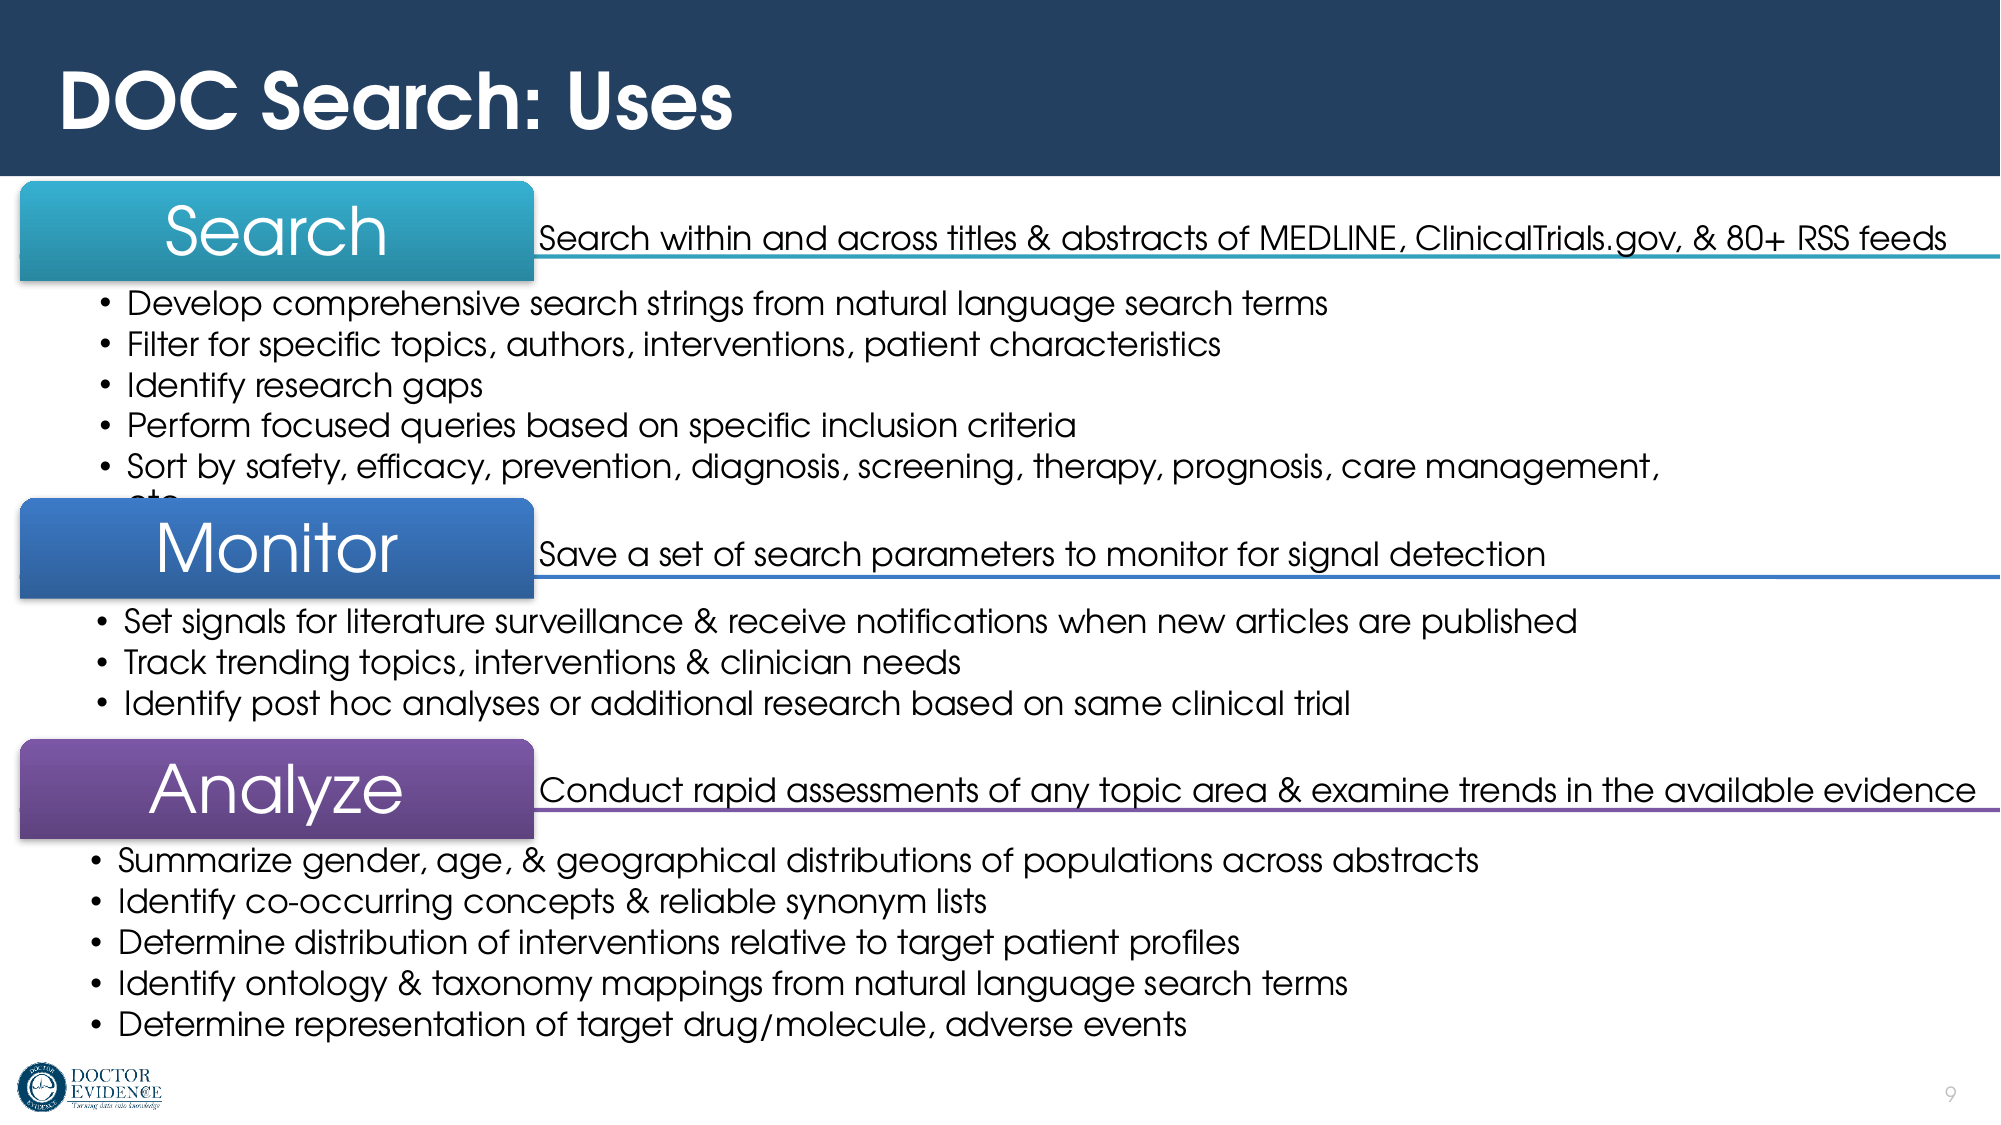

# DOC Search: Uses
Search within and across titles & abstracts of MEDLINE, ClinicalTrials.gov, & 80+ RSS feeds
Search
Develop comprehensive search strings from natural language search terms
Filter for specific topics, authors, interventions, patient characteristics
Identify research gaps
Perform focused queries based on specific inclusion criteria
Sort by safety, efficacy, prevention, diagnosis, screening, therapy, prognosis, care management, etc.
Save a set of search parameters to monitor for signal detection
Monitor
Set signals for literature surveillance & receive notifications when new articles are published
Track trending topics, interventions & clinician needs
Identify post hoc analyses or additional research based on same clinical trial
Conduct rapid assessments of any topic area & examine trends in the available evidence
Analyze
Summarize gender, age, & geographical distributions of populations across abstracts
Identify co-occurring concepts & reliable synonym lists
Determine distribution of interventions relative to target patient profiles
Identify ontology & taxonomy mappings from natural language search terms
Determine representation of target drug/molecule, adverse events